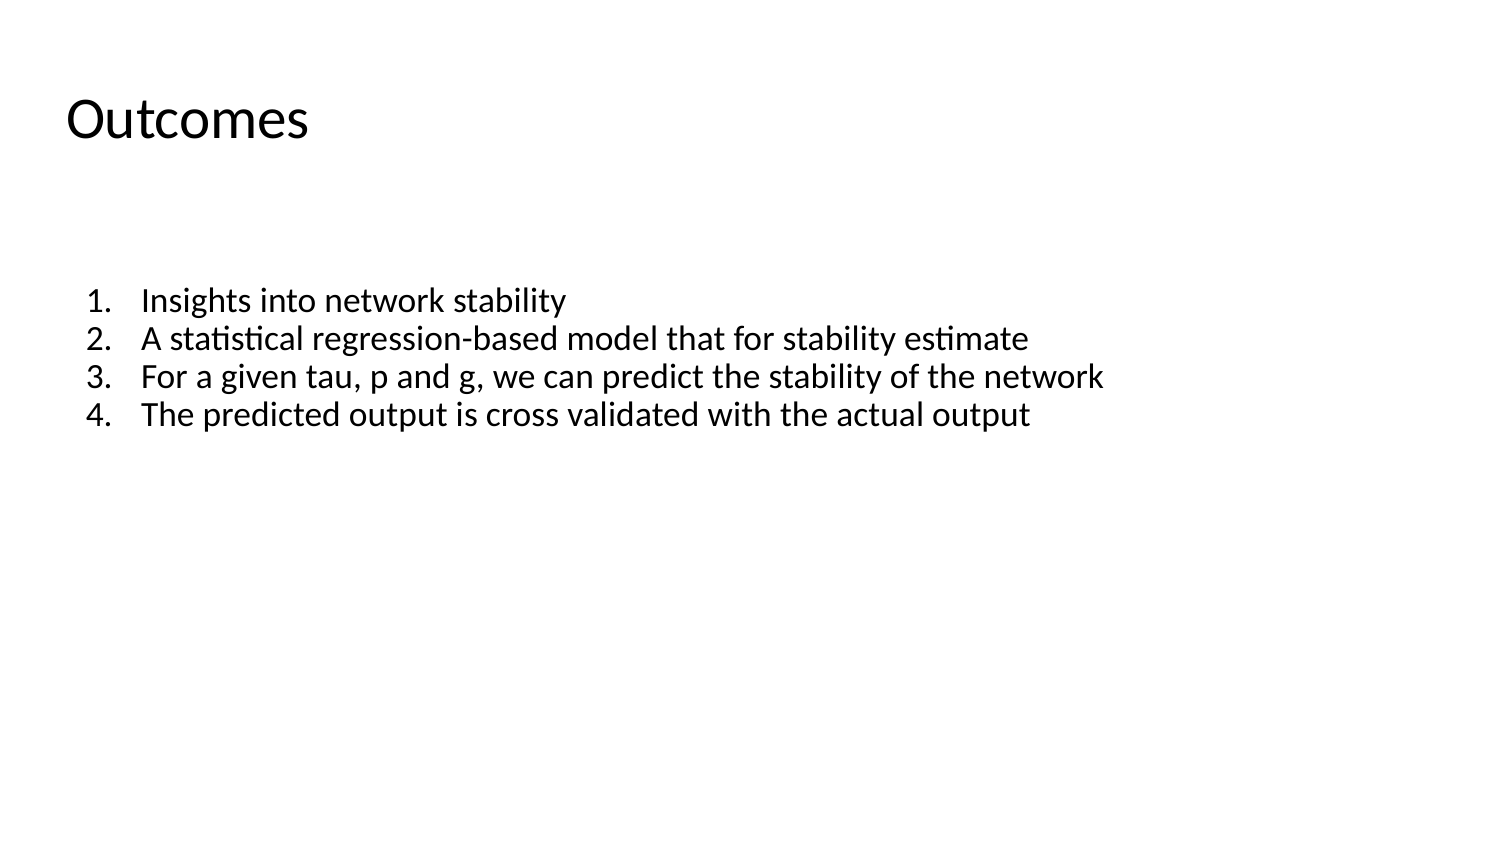

# Outcomes

Insights into network stability
A statistical regression-based model that for stability estimate
For a given tau, p and g, we can predict the stability of the network
The predicted output is cross validated with the actual output